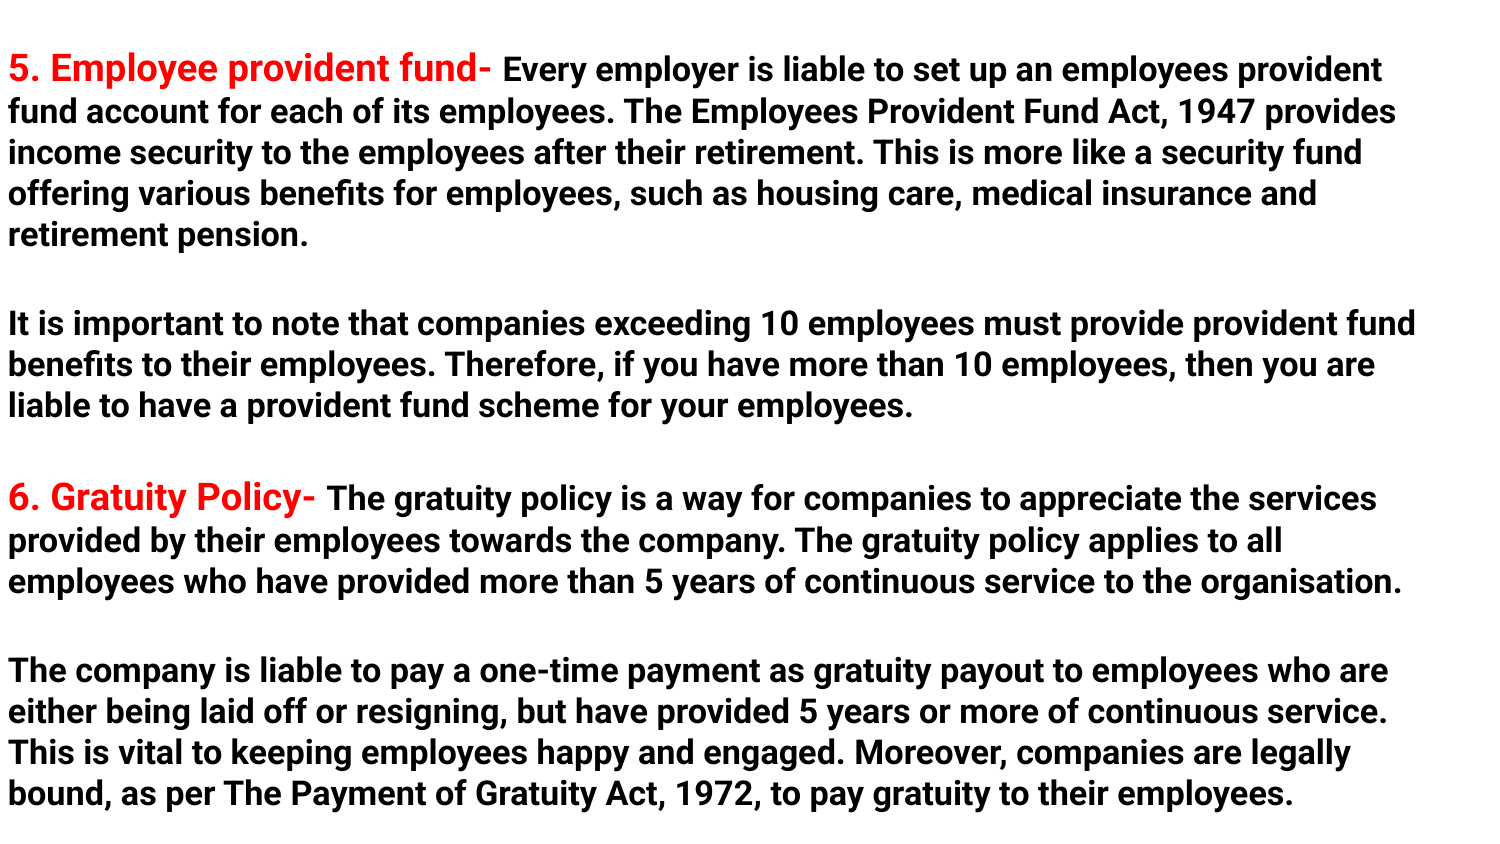

5. Employee provident fund- Every employer is liable to set up an employees provident fund account for each of its employees. The Employees Provident Fund Act, 1947 provides income security to the employees after their retirement. This is more like a security fund offering various benefits for employees, such as housing care, medical insurance and retirement pension.
It is important to note that companies exceeding 10 employees must provide provident fund benefits to their employees. Therefore, if you have more than 10 employees, then you are liable to have a provident fund scheme for your employees.
6. Gratuity Policy- The gratuity policy is a way for companies to appreciate the services provided by their employees towards the company. The gratuity policy applies to all employees who have provided more than 5 years of continuous service to the organisation.
The company is liable to pay a one-time payment as gratuity payout to employees who are either being laid off or resigning, but have provided 5 years or more of continuous service. This is vital to keeping employees happy and engaged. Moreover, companies are legally bound, as per The Payment of Gratuity Act, 1972, to pay gratuity to their employees.